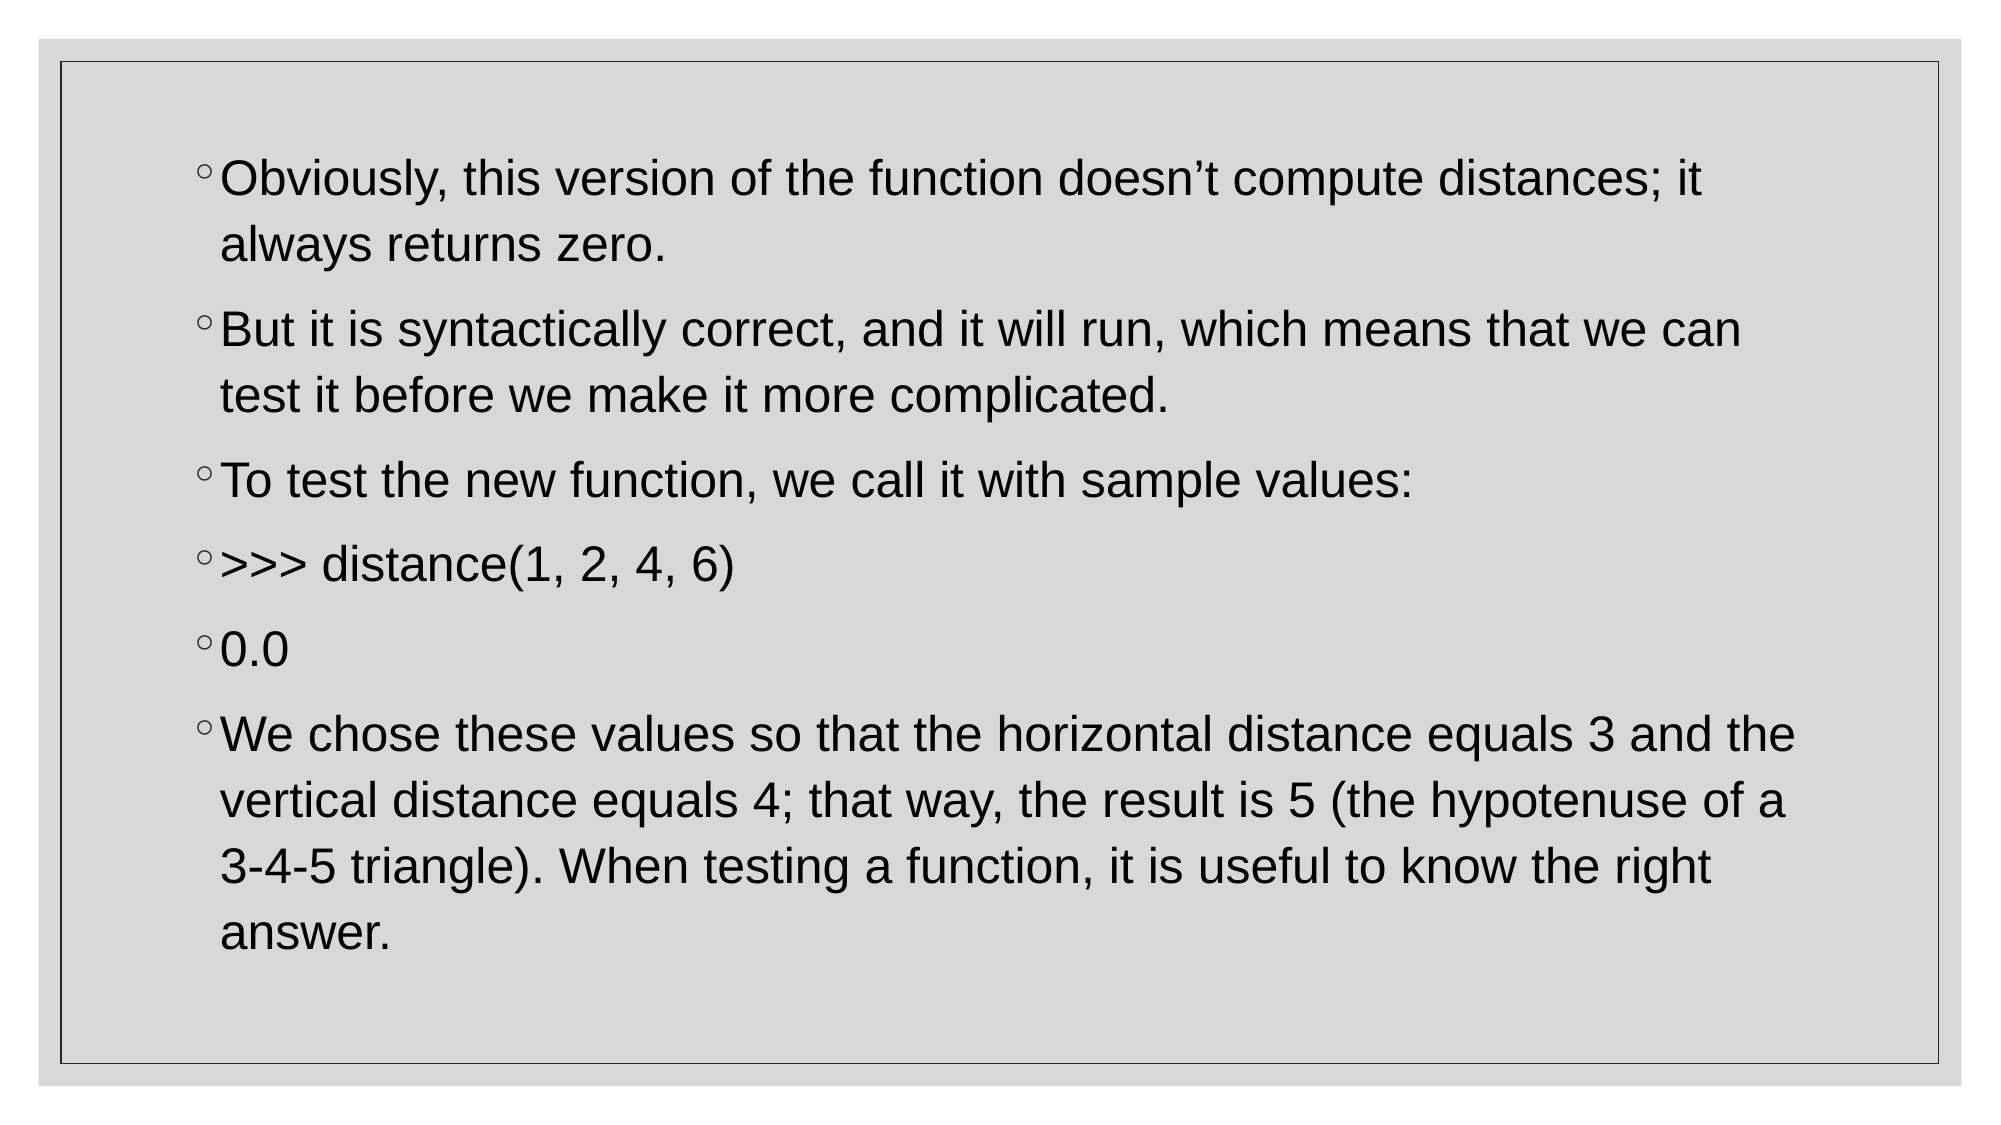

Obviously, this version of the function doesn’t compute distances; it always returns zero.
But it is syntactically correct, and it will run, which means that we can test it before we make it more complicated.
To test the new function, we call it with sample values:
>>> distance(1, 2, 4, 6)
0.0
We chose these values so that the horizontal distance equals 3 and the vertical distance equals 4; that way, the result is 5 (the hypotenuse of a 3-4-5 triangle). When testing a function, it is useful to know the right answer.